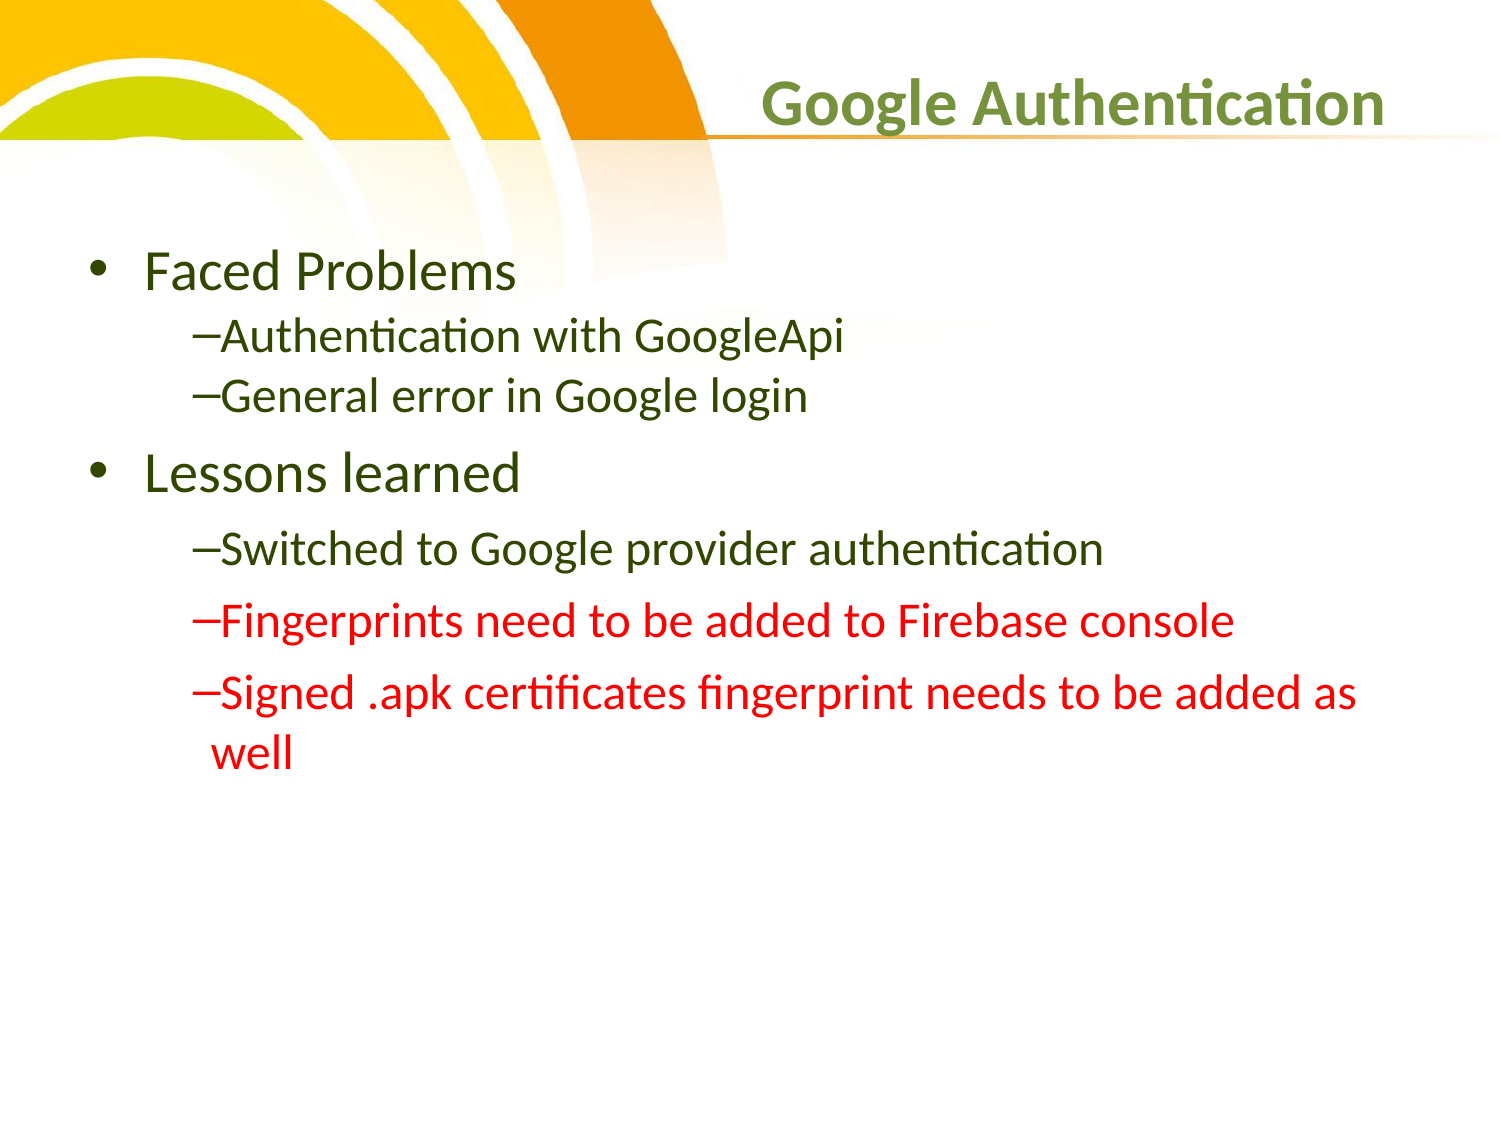

# Google Authentication
Faced Problems
Authentication with GoogleApi
General error in Google login
Lessons learned
Switched to Google provider authentication
Fingerprints need to be added to Firebase console
Signed .apk certificates fingerprint needs to be added as well